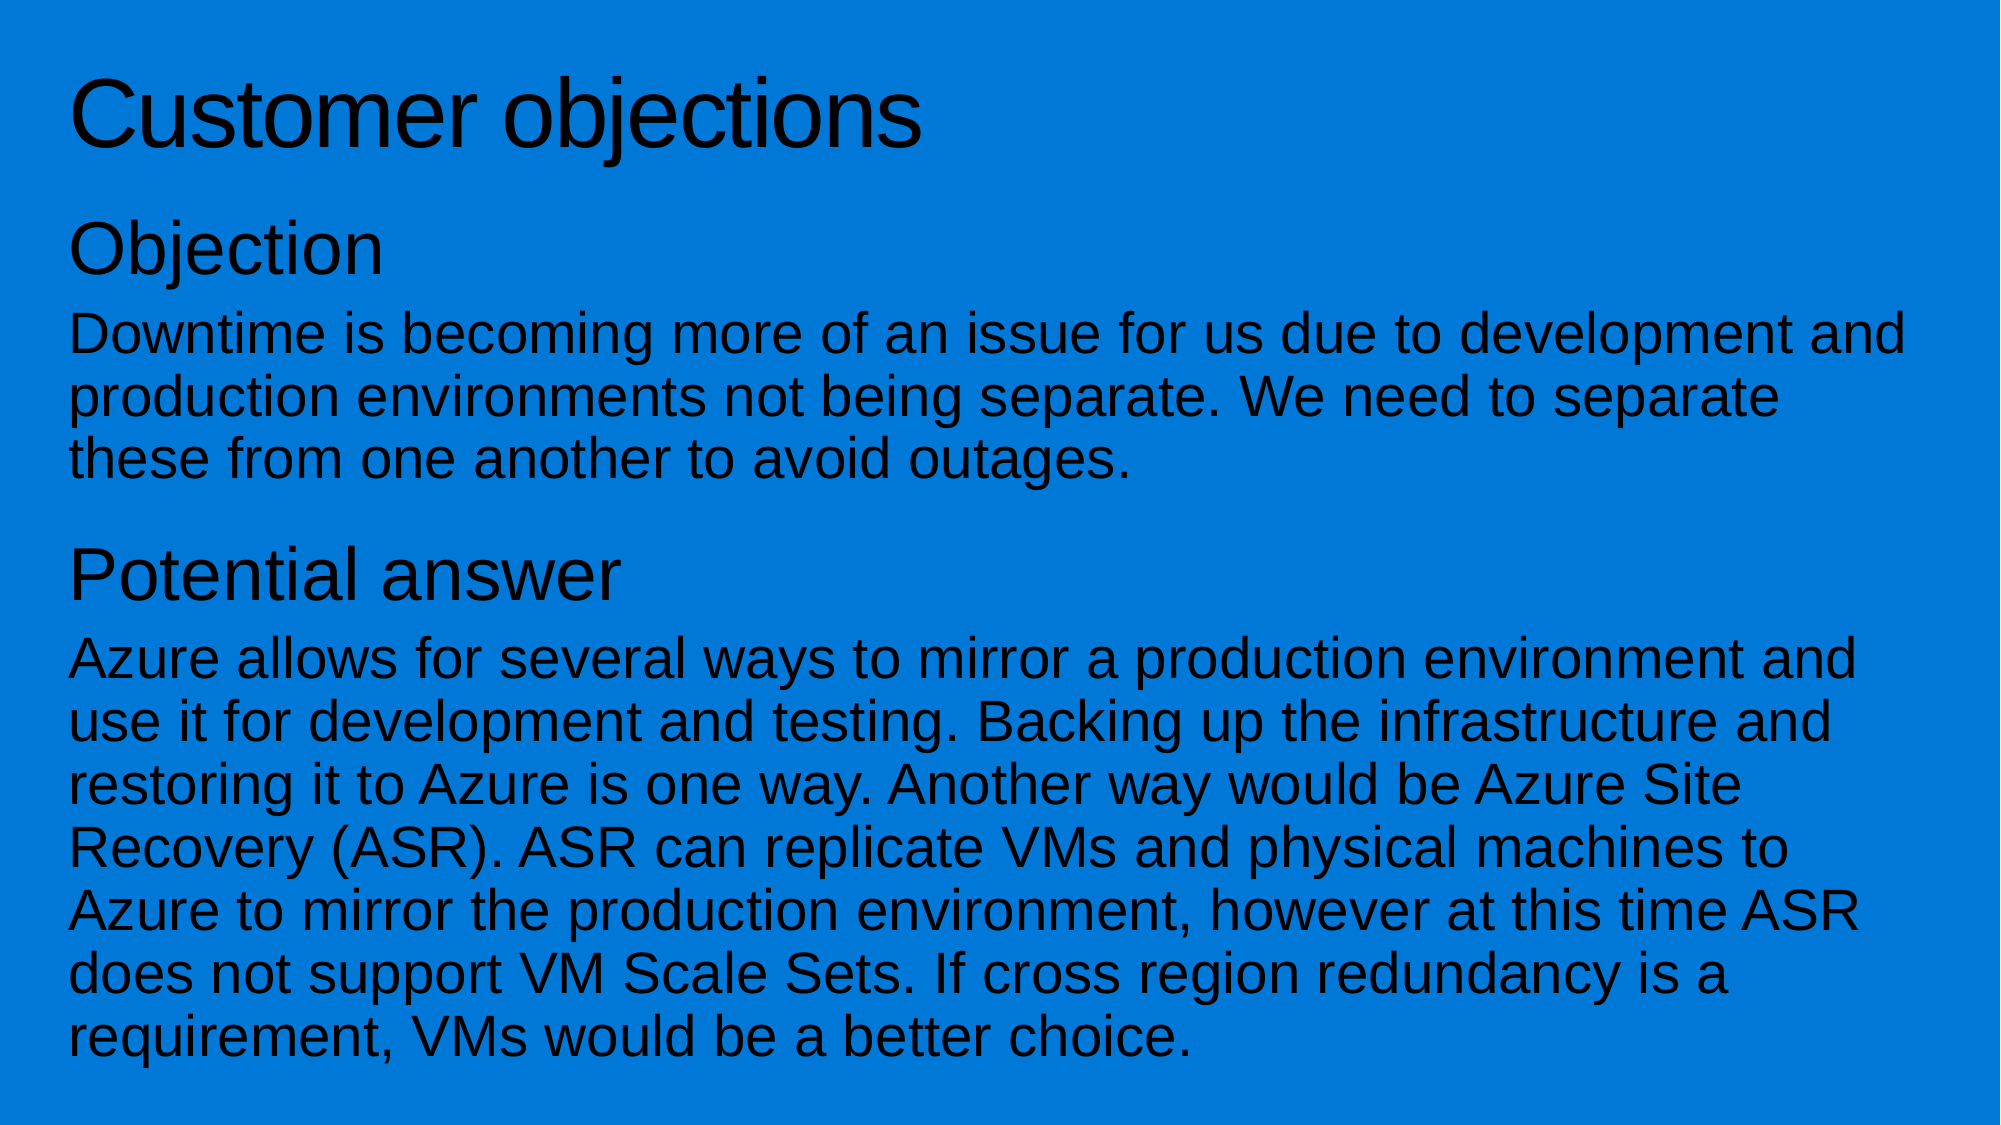

# Customer objections
Objection
Downtime is becoming more of an issue for us due to development and production environments not being separate. We need to separate these from one another to avoid outages.

Potential answer
Azure allows for several ways to mirror a production environment and use it for development and testing. Backing up the infrastructure and restoring it to Azure is one way. Another way would be Azure Site Recovery (ASR). ASR can replicate VMs and physical machines to Azure to mirror the production environment, however at this time ASR does not support VM Scale Sets. If cross region redundancy is a requirement, VMs would be a better choice.